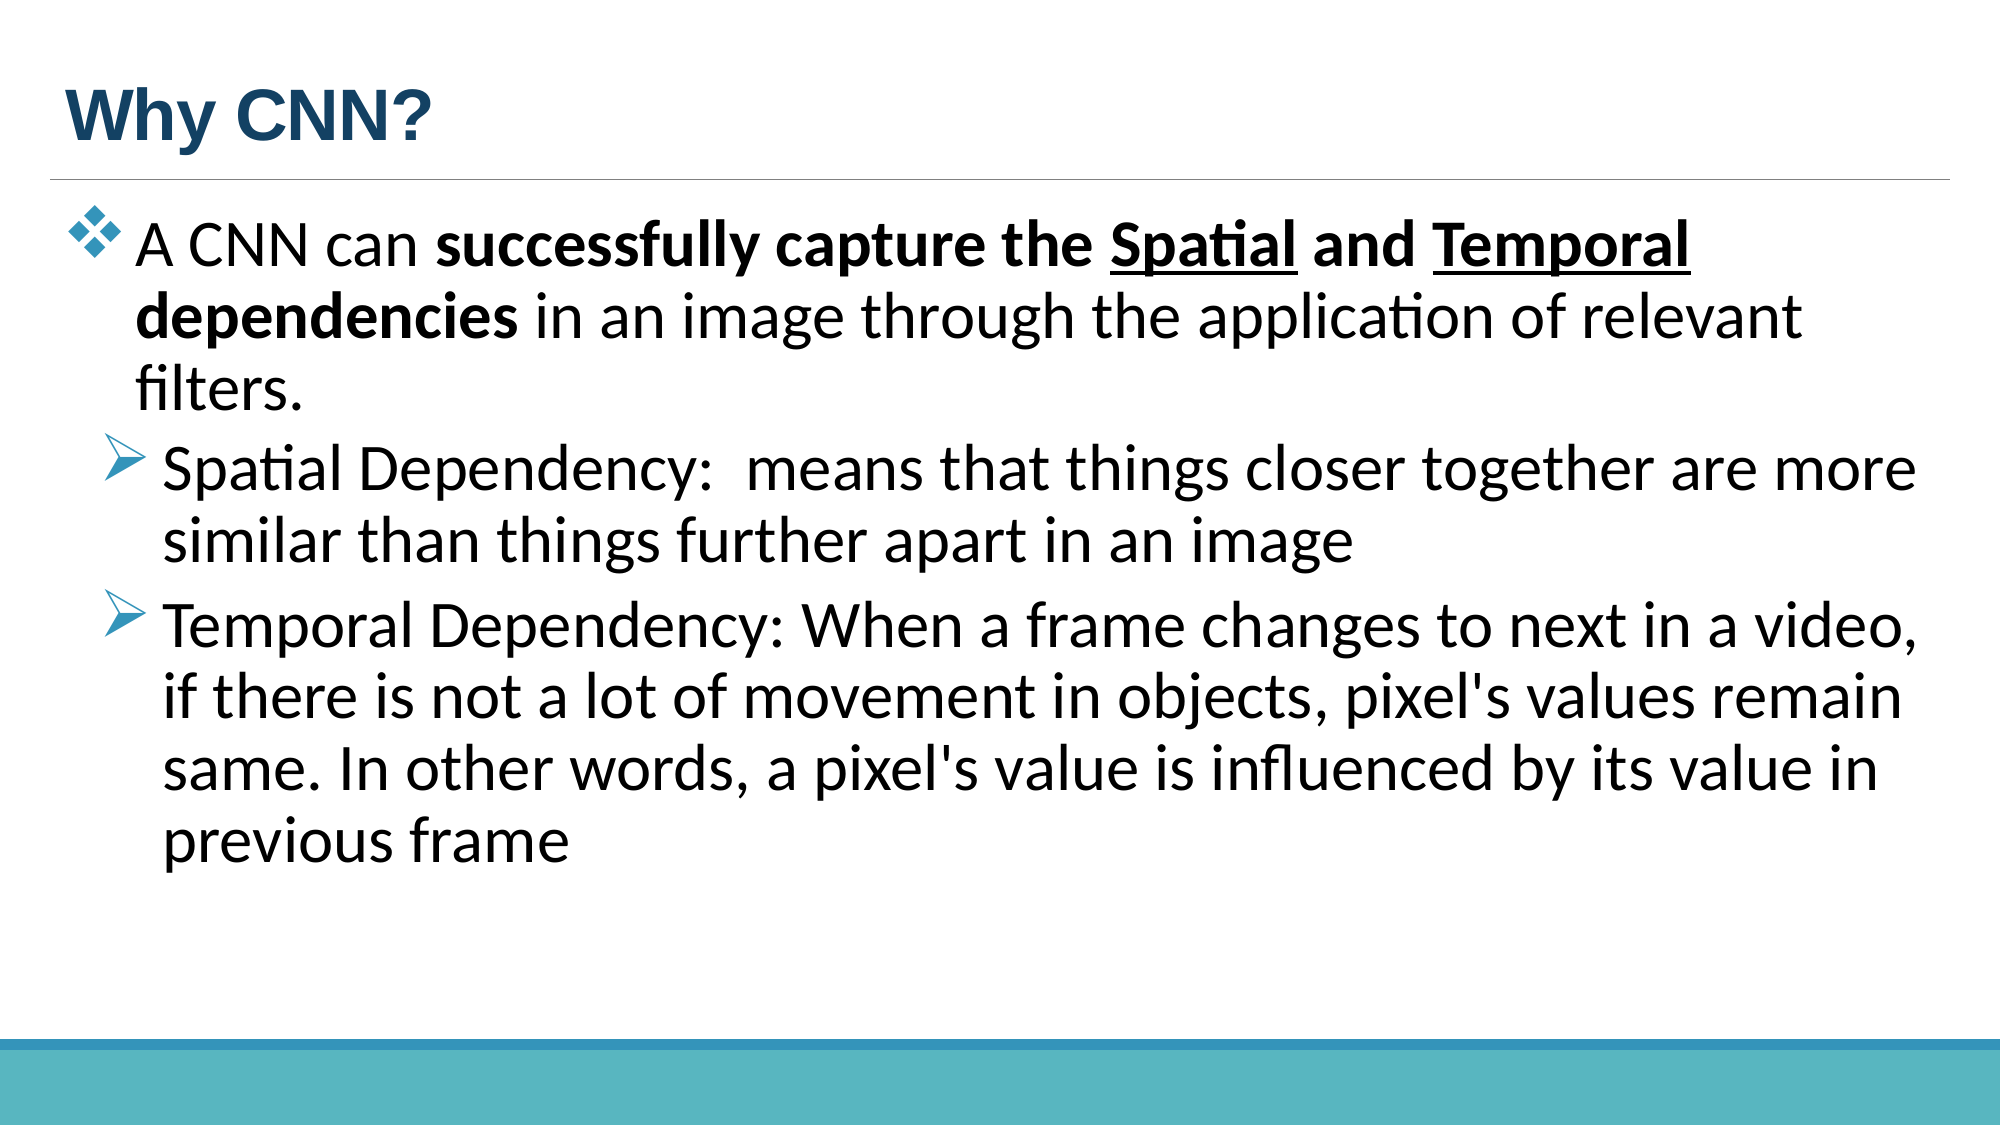

# Why CNN?
A CNN can successfully capture the Spatial and Temporal dependencies in an image through the application of relevant filters.
Spatial Dependency:  means that things closer together are more similar than things further apart in an image
Temporal Dependency: When a frame changes to next in a video, if there is not a lot of movement in objects, pixel's values remain same. In other words, a pixel's value is influenced by its value in previous frame